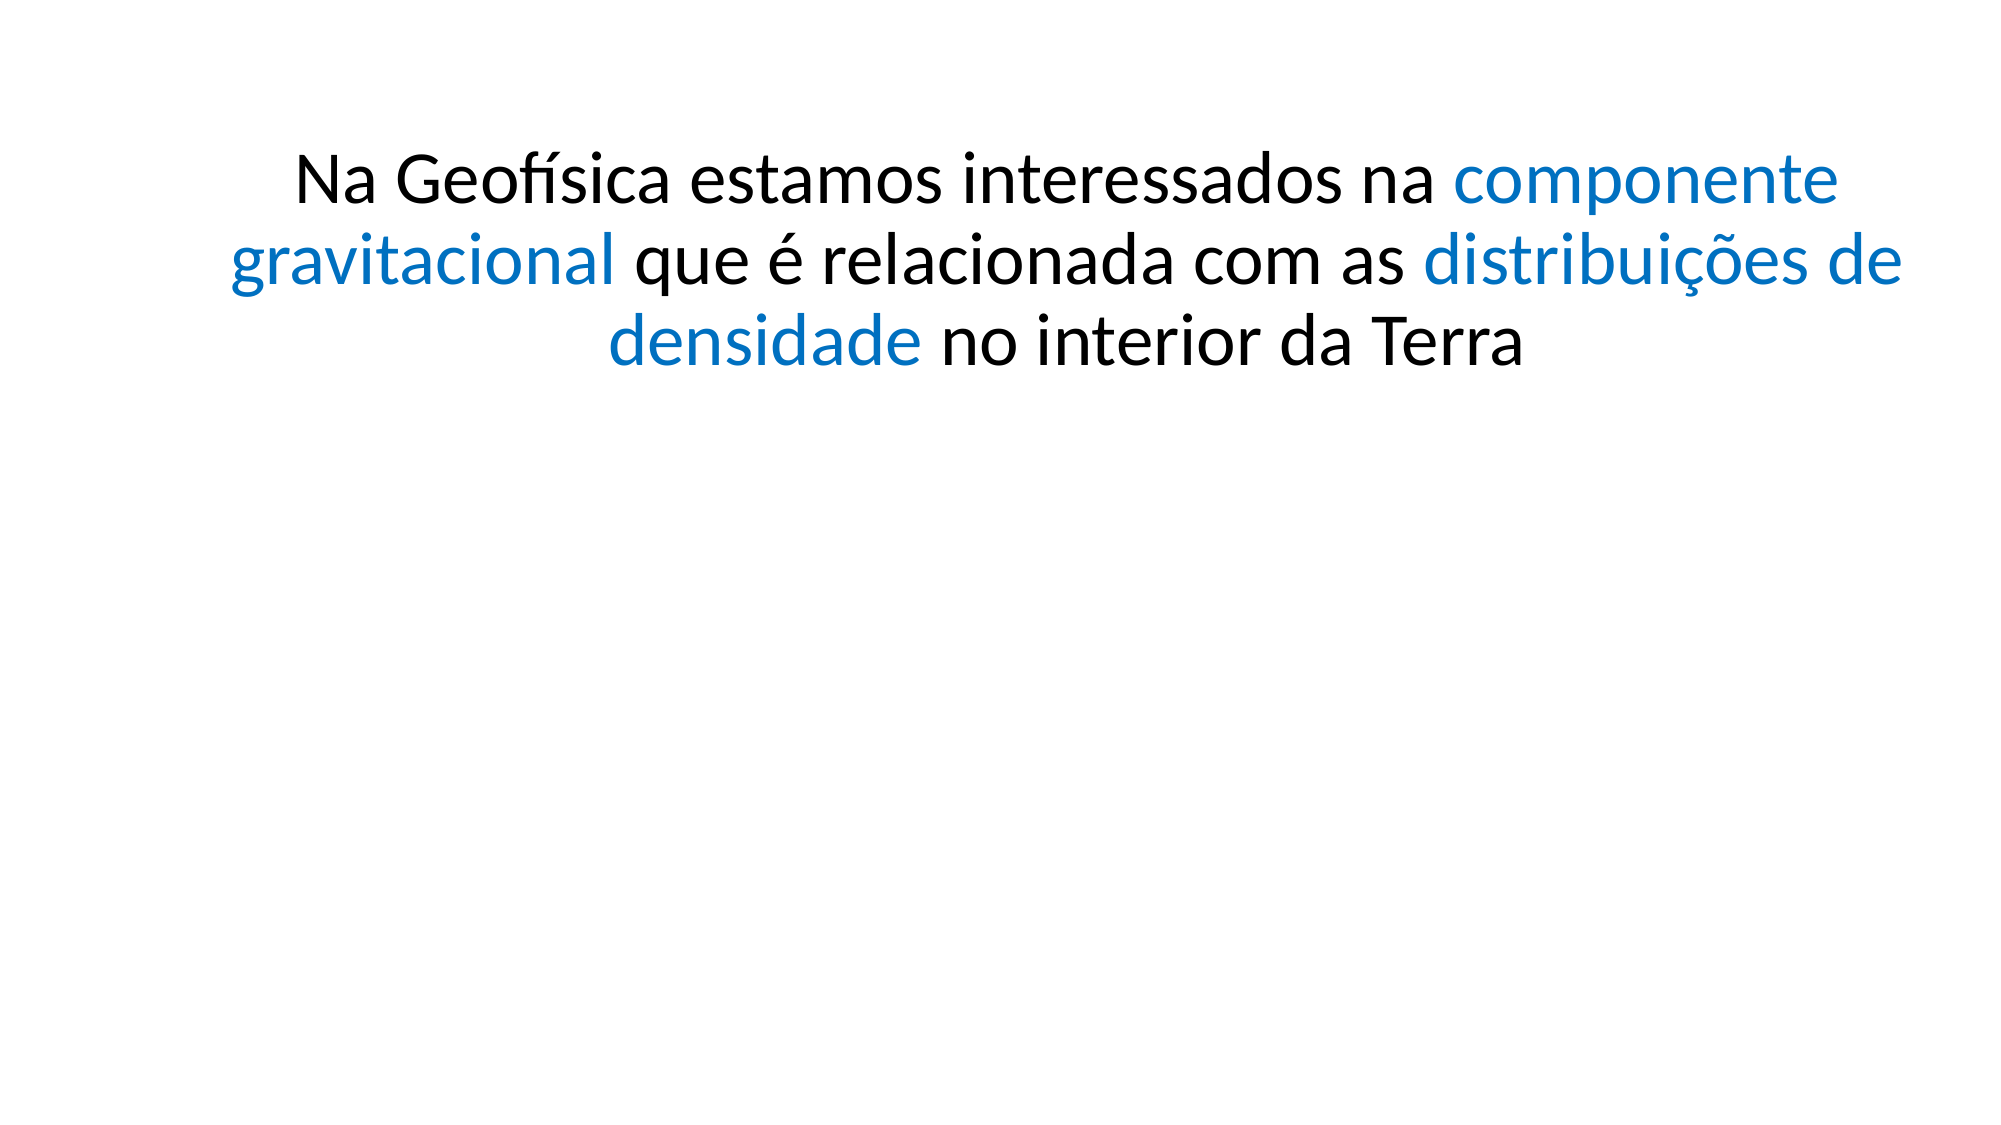

Na Geofísica estamos interessados na componente gravitacional que é relacionada com as distribuições de densidade no interior da Terra